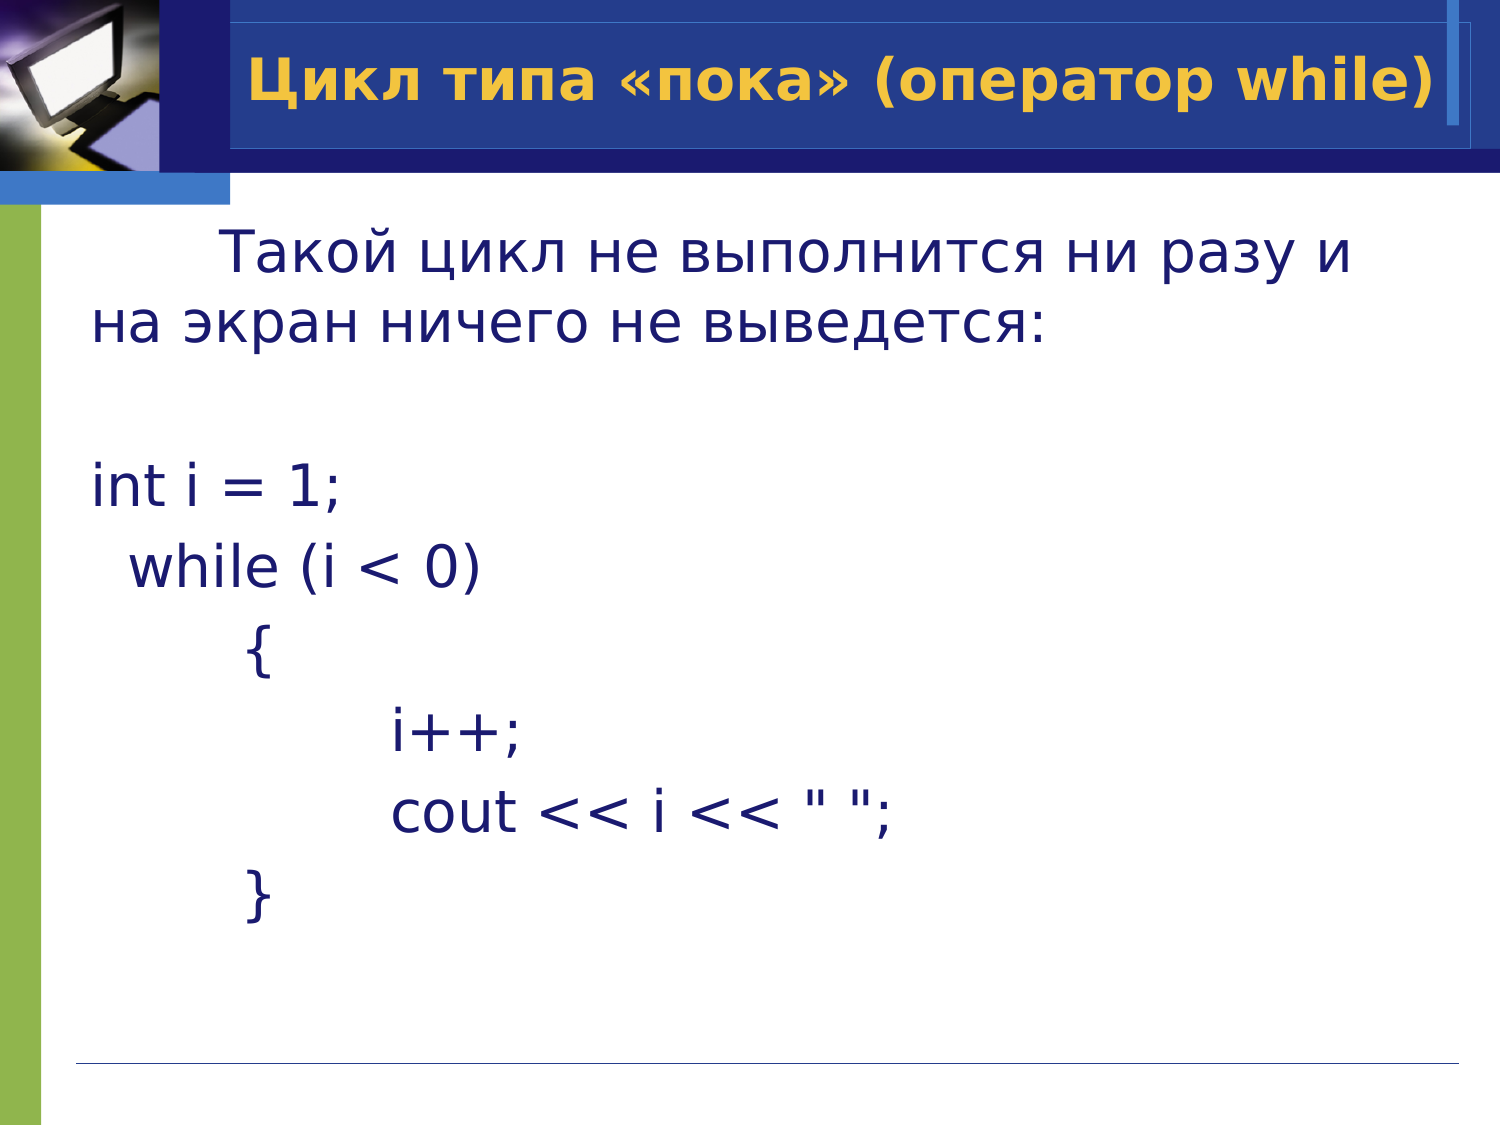

Цикл типа «пока» (оператор while)
       Такой цикл не выполнится ни разу и на экран ничего не выведется:

int i = 1;
  while (i < 0)
	{
    		i++;
    		cout << i << " ";
	}